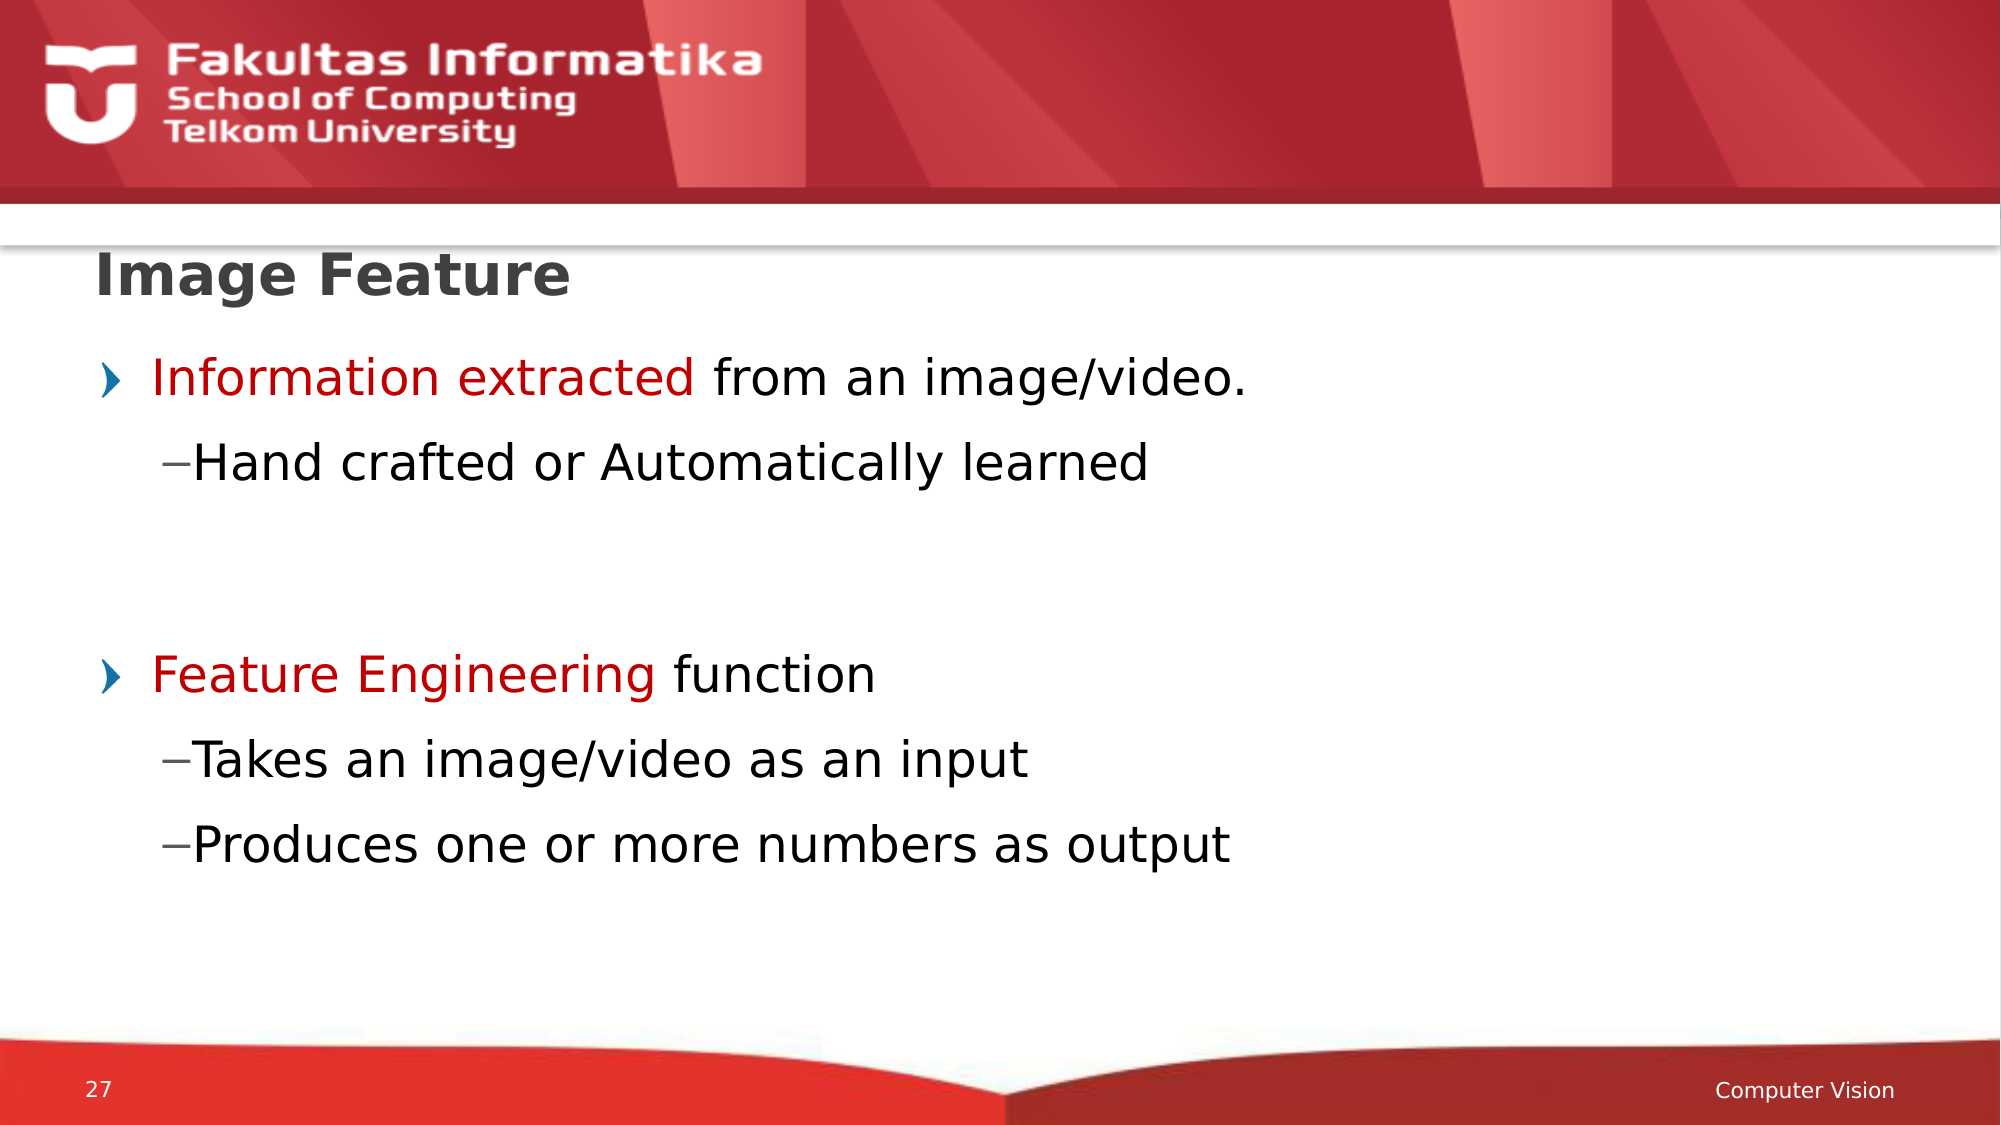

# Image Feature
Information extracted from an image/video.
Hand crafted or Automatically learned

Feature Engineering function
Takes an image/video as an input
Produces one or more numbers as output
Computer Vision
27